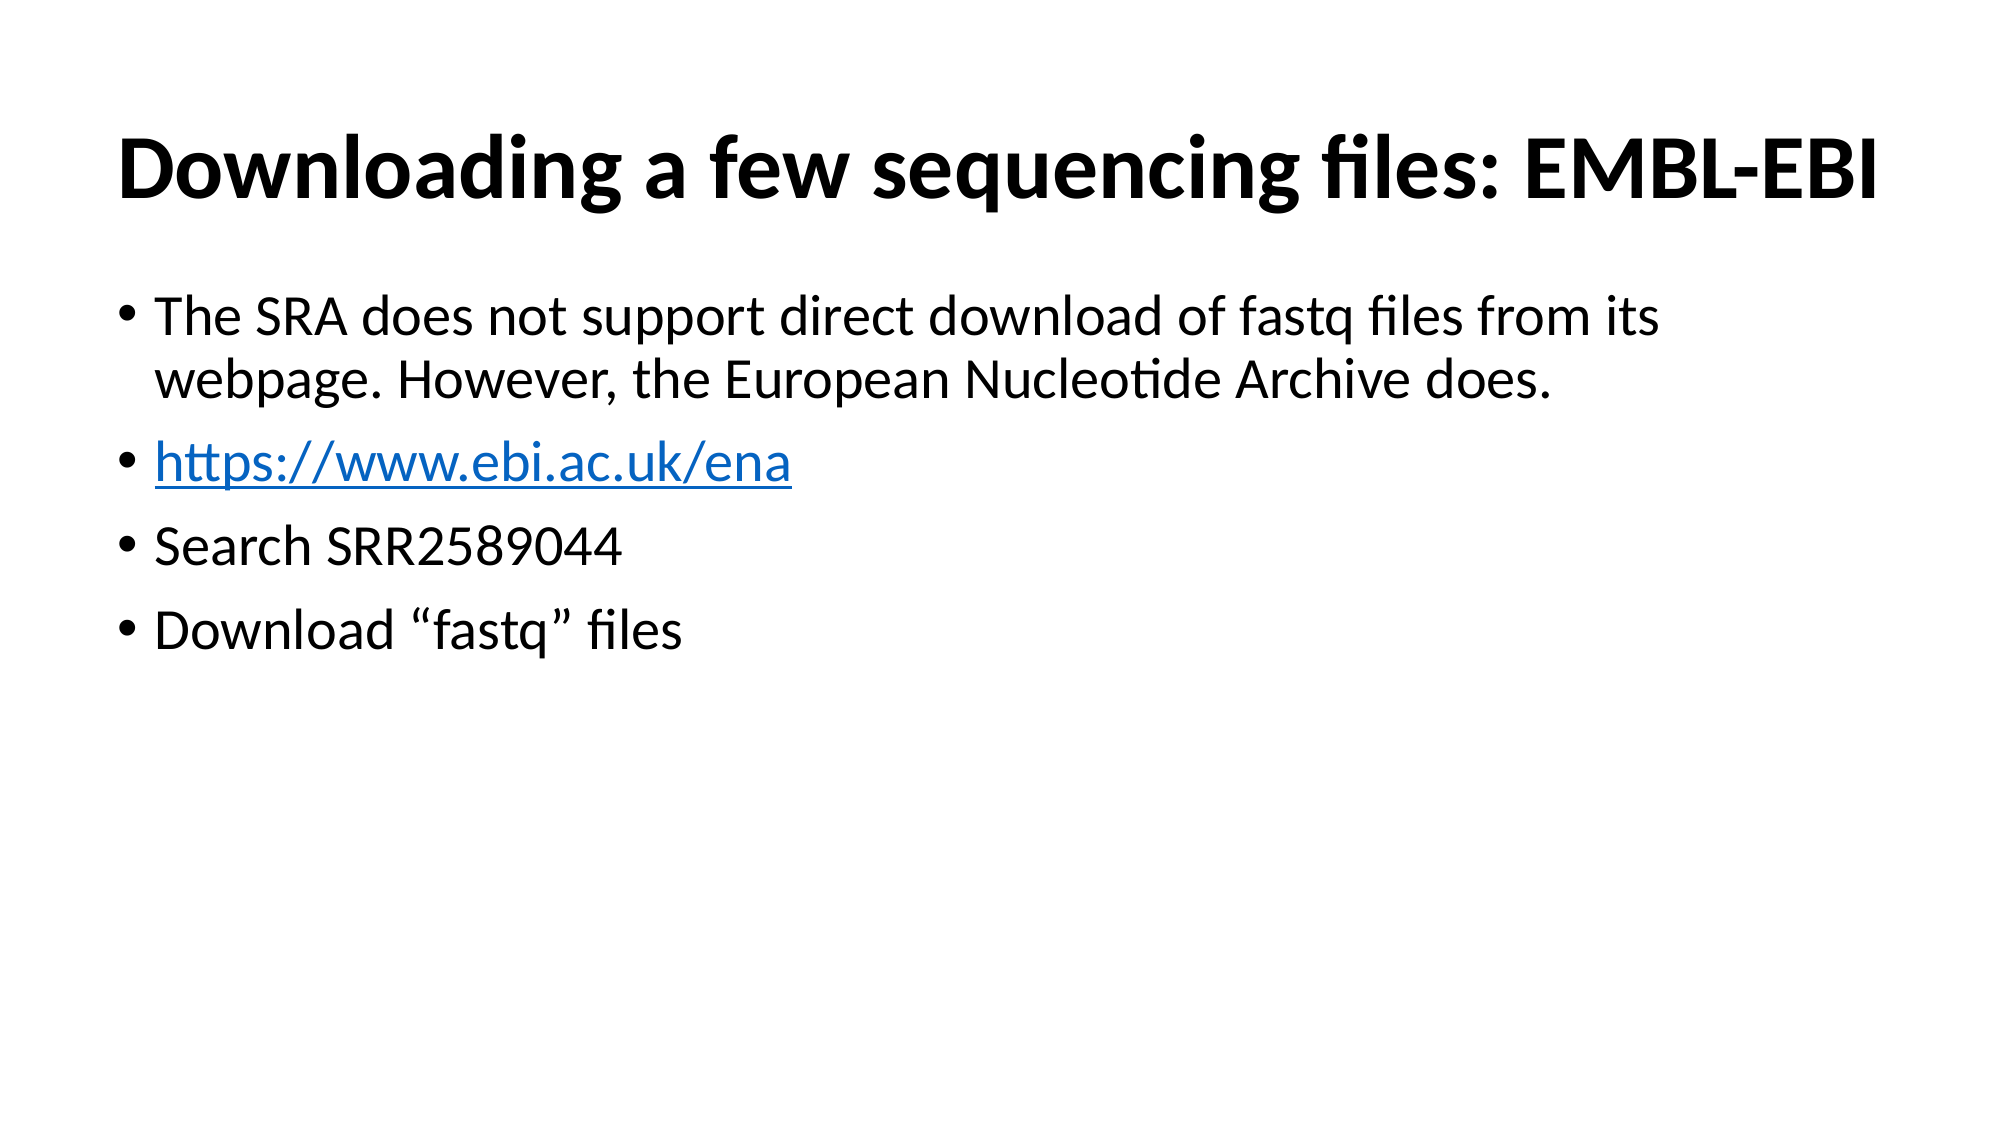

# Downloading a few sequencing files: EMBL-EBI
The SRA does not support direct download of fastq files from its webpage. However, the European Nucleotide Archive does.
https://www.ebi.ac.uk/ena
Search SRR2589044
Download “fastq” files